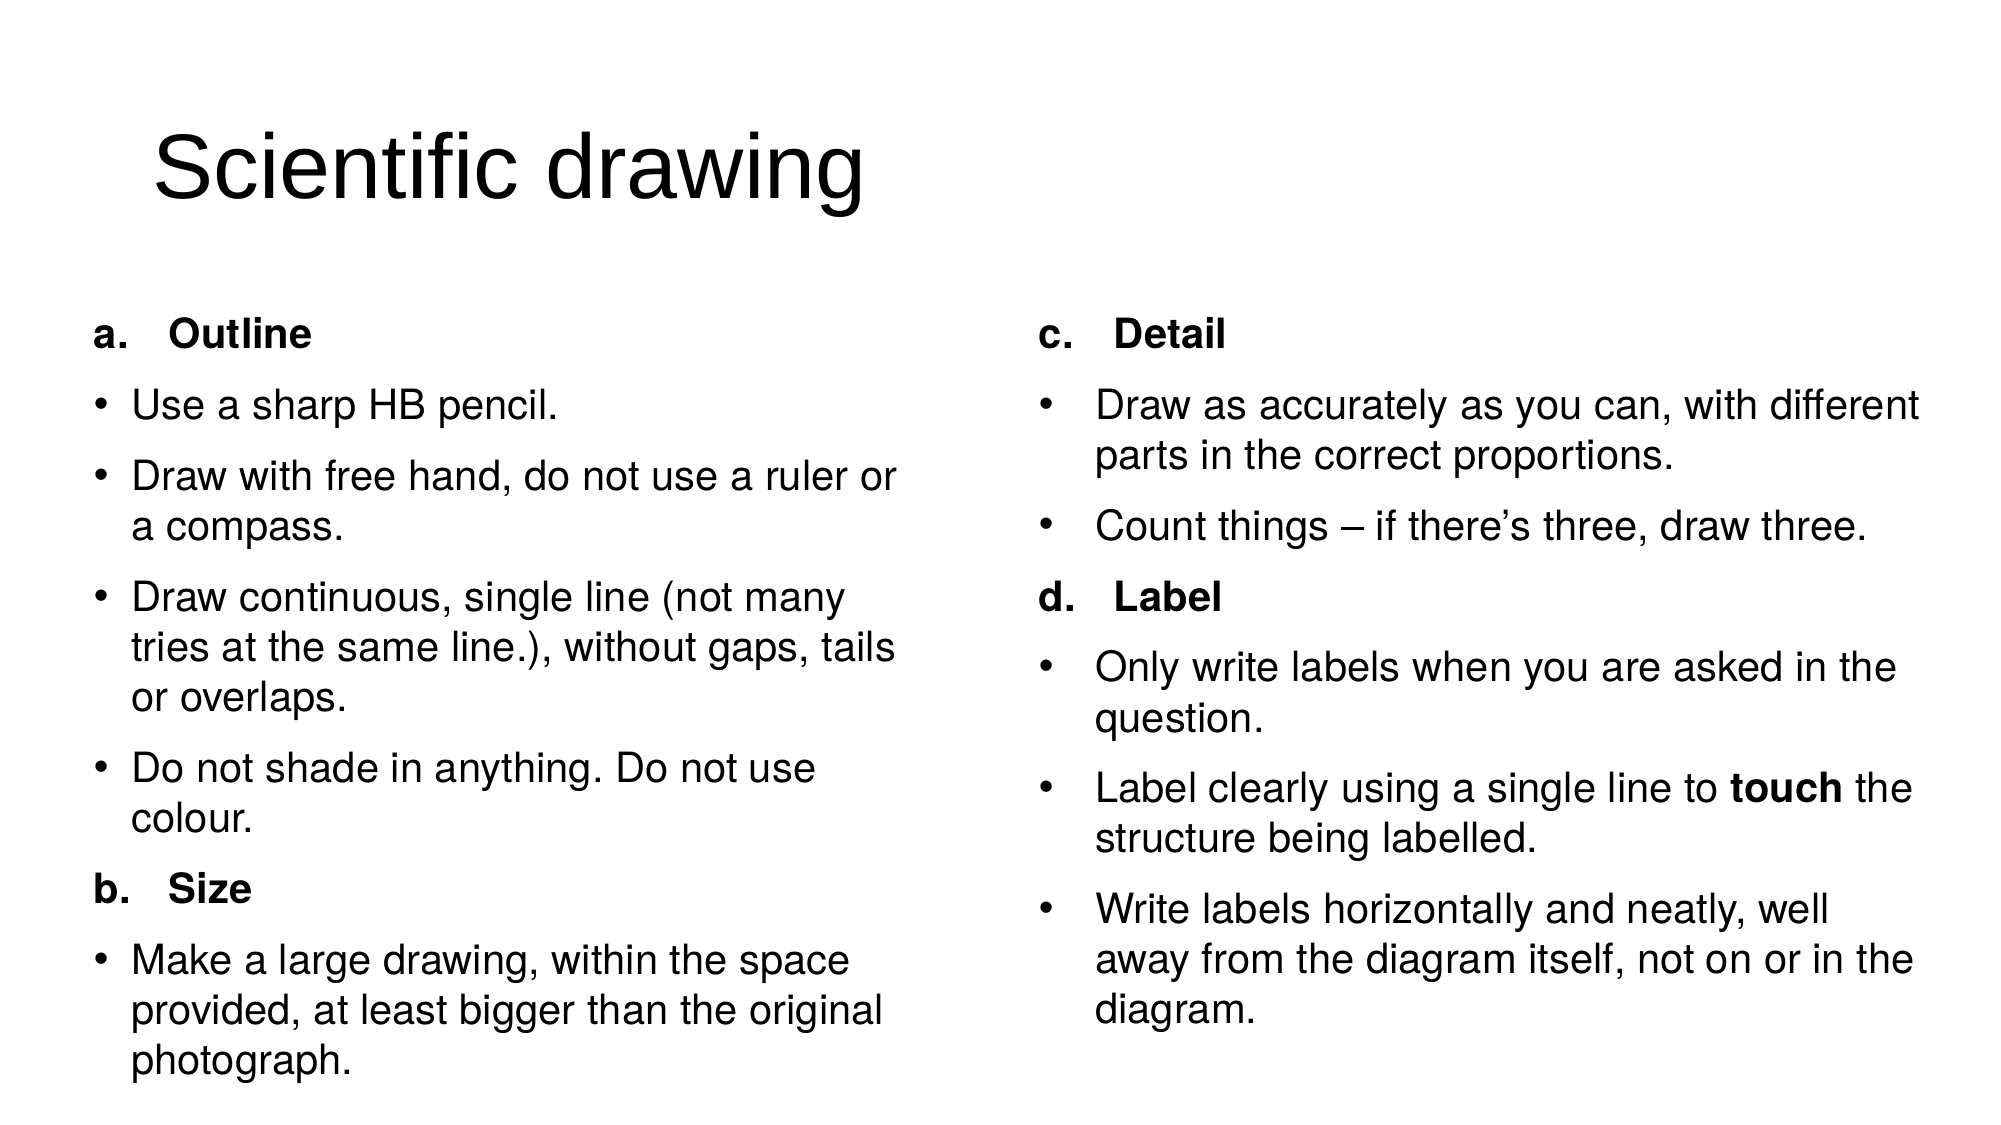

# Scientific drawing
Outline
Use a sharp HB pencil.
Draw with free hand, do not use a ruler or a compass.
Draw continuous, single line (not many tries at the same line.), without gaps, tails or overlaps.
Do not shade in anything. Do not use colour.
Size
Make a large drawing, within the space provided, at least bigger than the original photograph.
Detail
Draw as accurately as you can, with different parts in the correct proportions.
Count things – if there’s three, draw three.
Label
Only write labels when you are asked in the question.
Label clearly using a single line to touch the structure being labelled.
Write labels horizontally and neatly, well away from the diagram itself, not on or in the diagram.